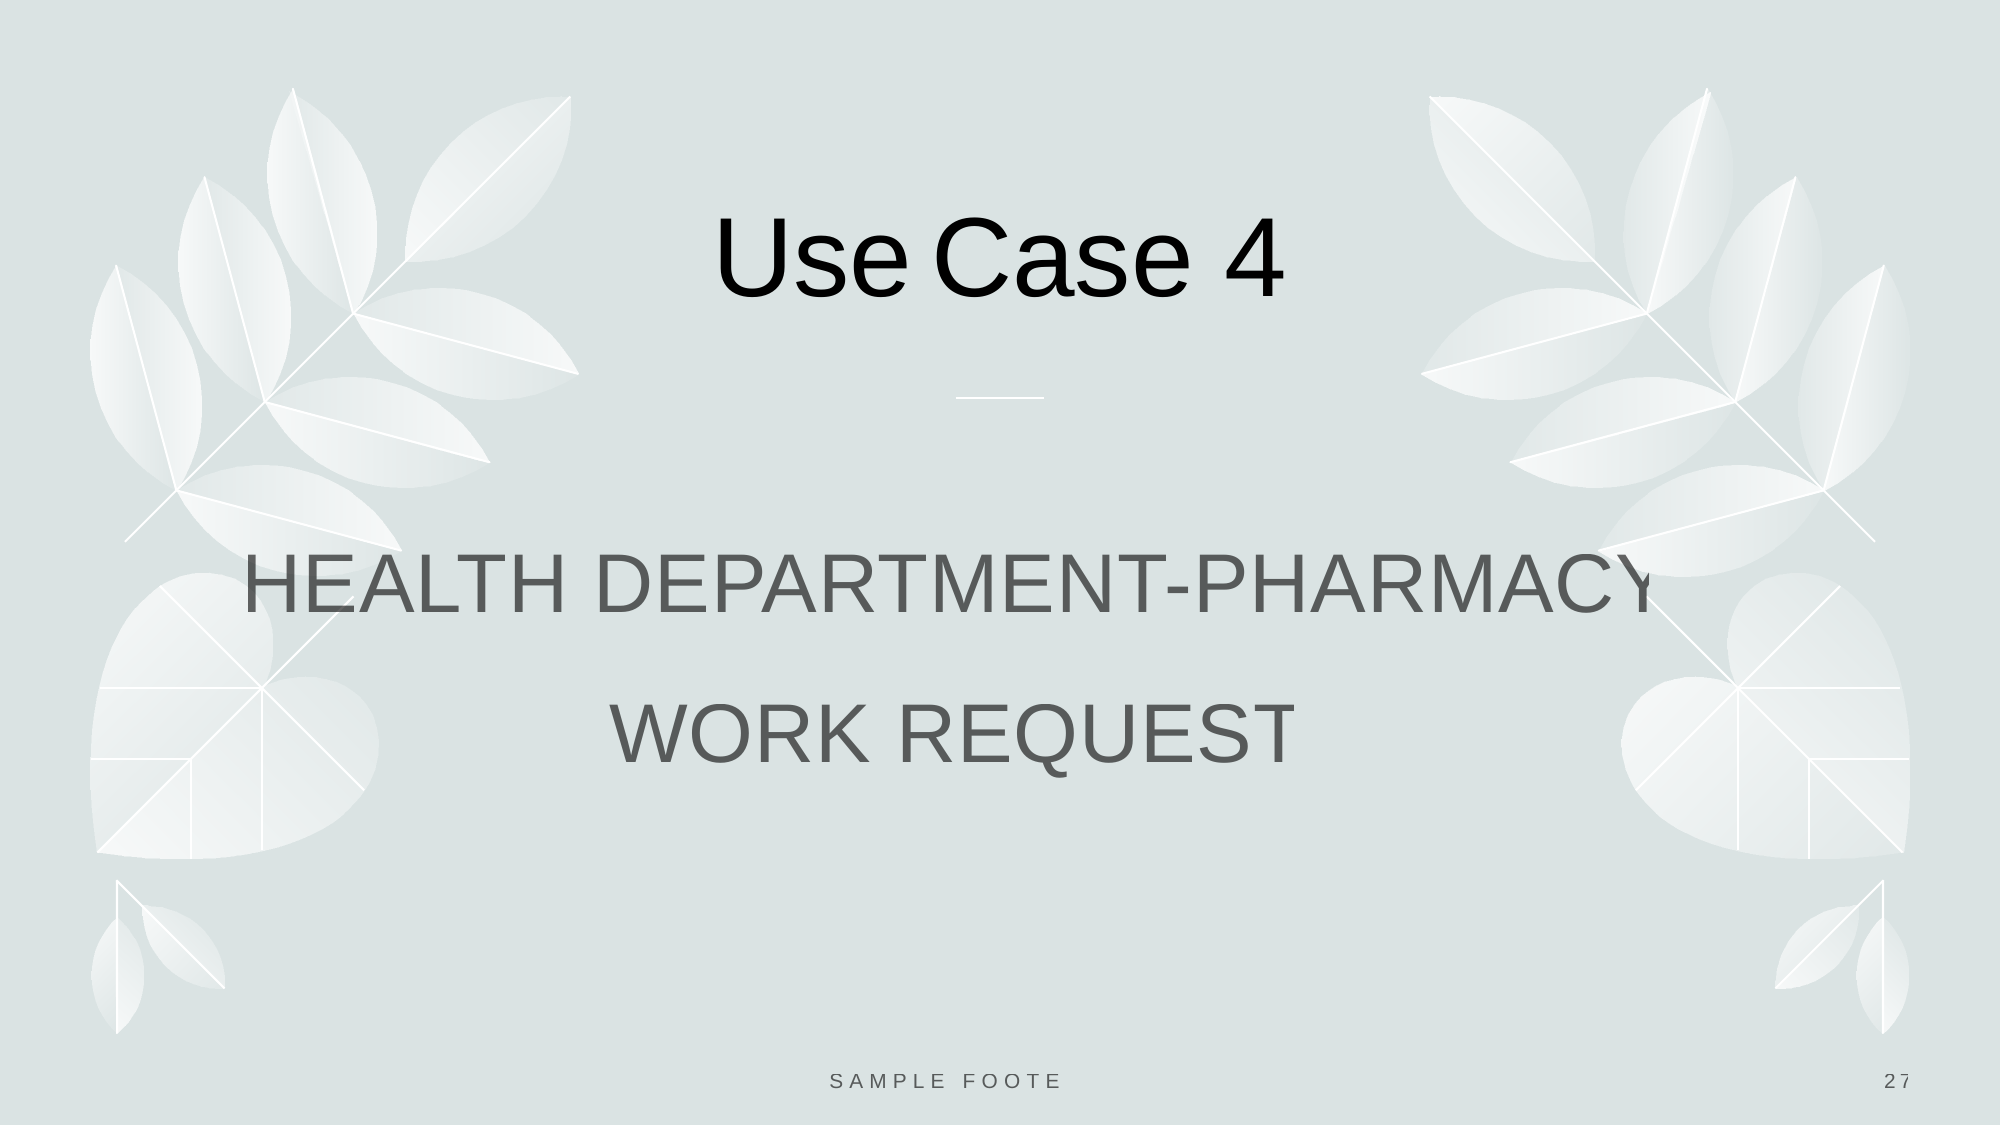

# Use Case 4
HEALTH DEPARTMENT-PHARMACY WORK REQUEST
Sample Footer Text
27